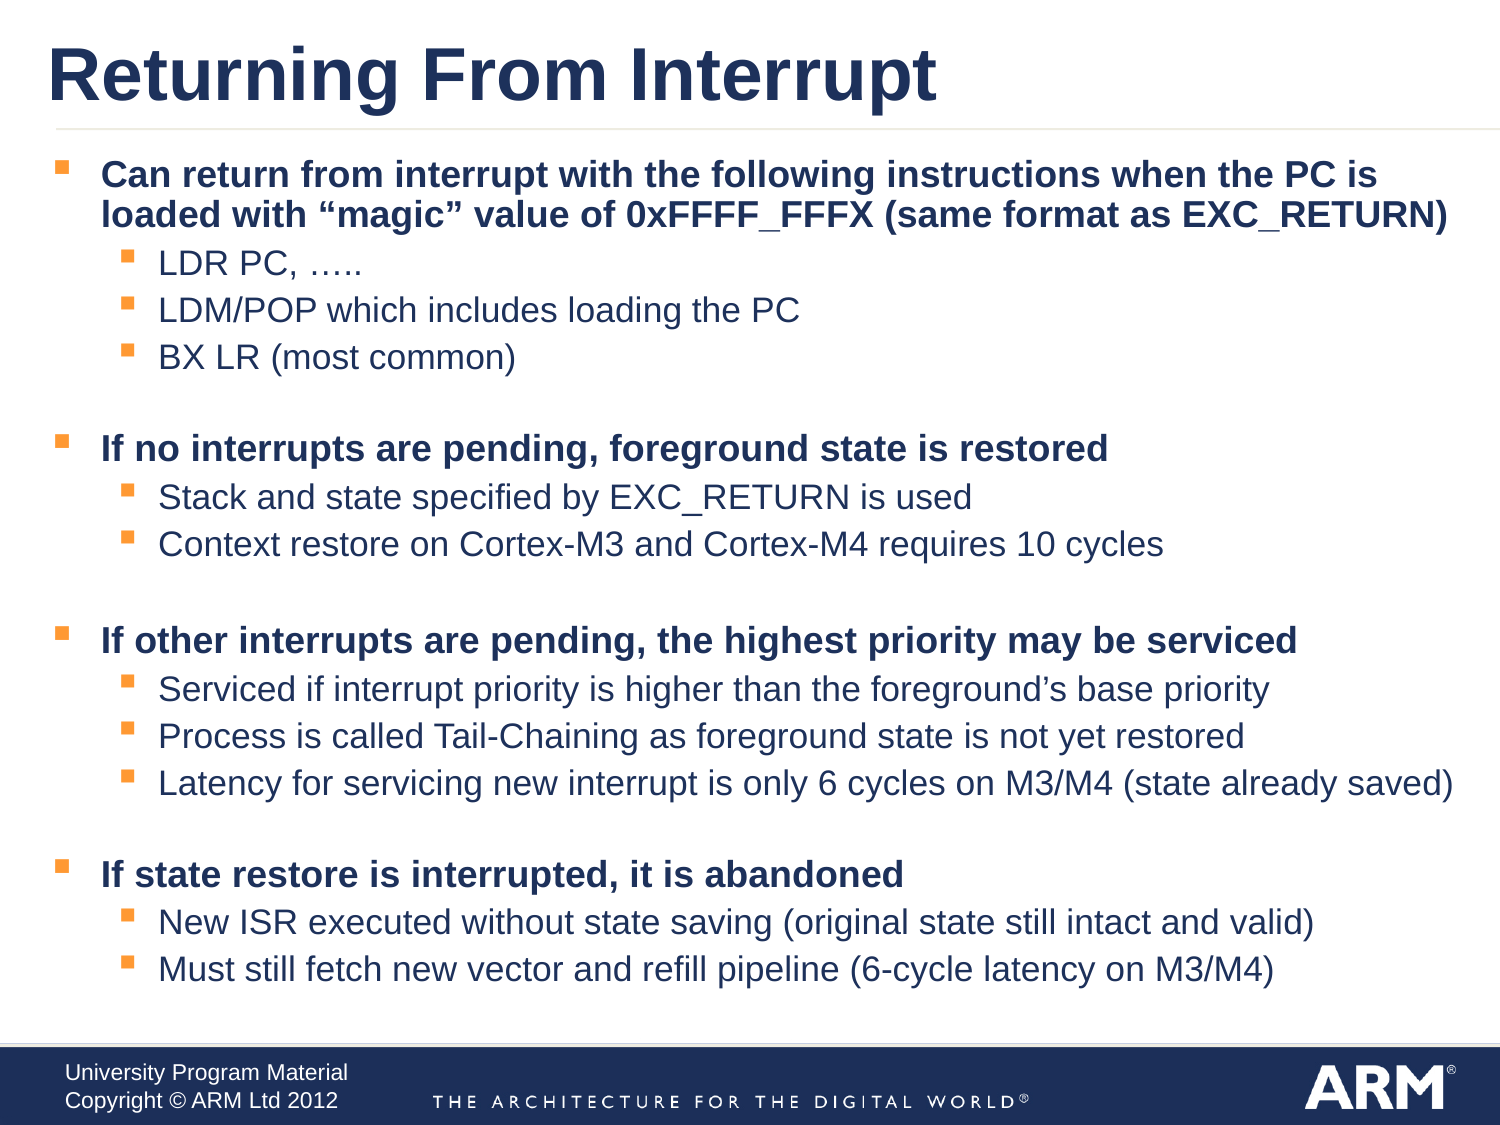

Returning From Interrupt
Can return from interrupt with the following instructions when the PC is loaded with “magic” value of 0xFFFF_FFFX (same format as EXC_RETURN)
LDR PC, …..
LDM/POP which includes loading the PC
BX LR (most common)

If no interrupts are pending, foreground state is restored
Stack and state specified by EXC_RETURN is used
Context restore on Cortex-M3 and Cortex-M4 requires 10 cycles

If other interrupts are pending, the highest priority may be serviced
Serviced if interrupt priority is higher than the foreground’s base priority
Process is called Tail-Chaining as foreground state is not yet restored
Latency for servicing new interrupt is only 6 cycles on M3/M4 (state already saved)

If state restore is interrupted, it is abandoned
New ISR executed without state saving (original state still intact and valid)
Must still fetch new vector and refill pipeline (6-cycle latency on M3/M4)